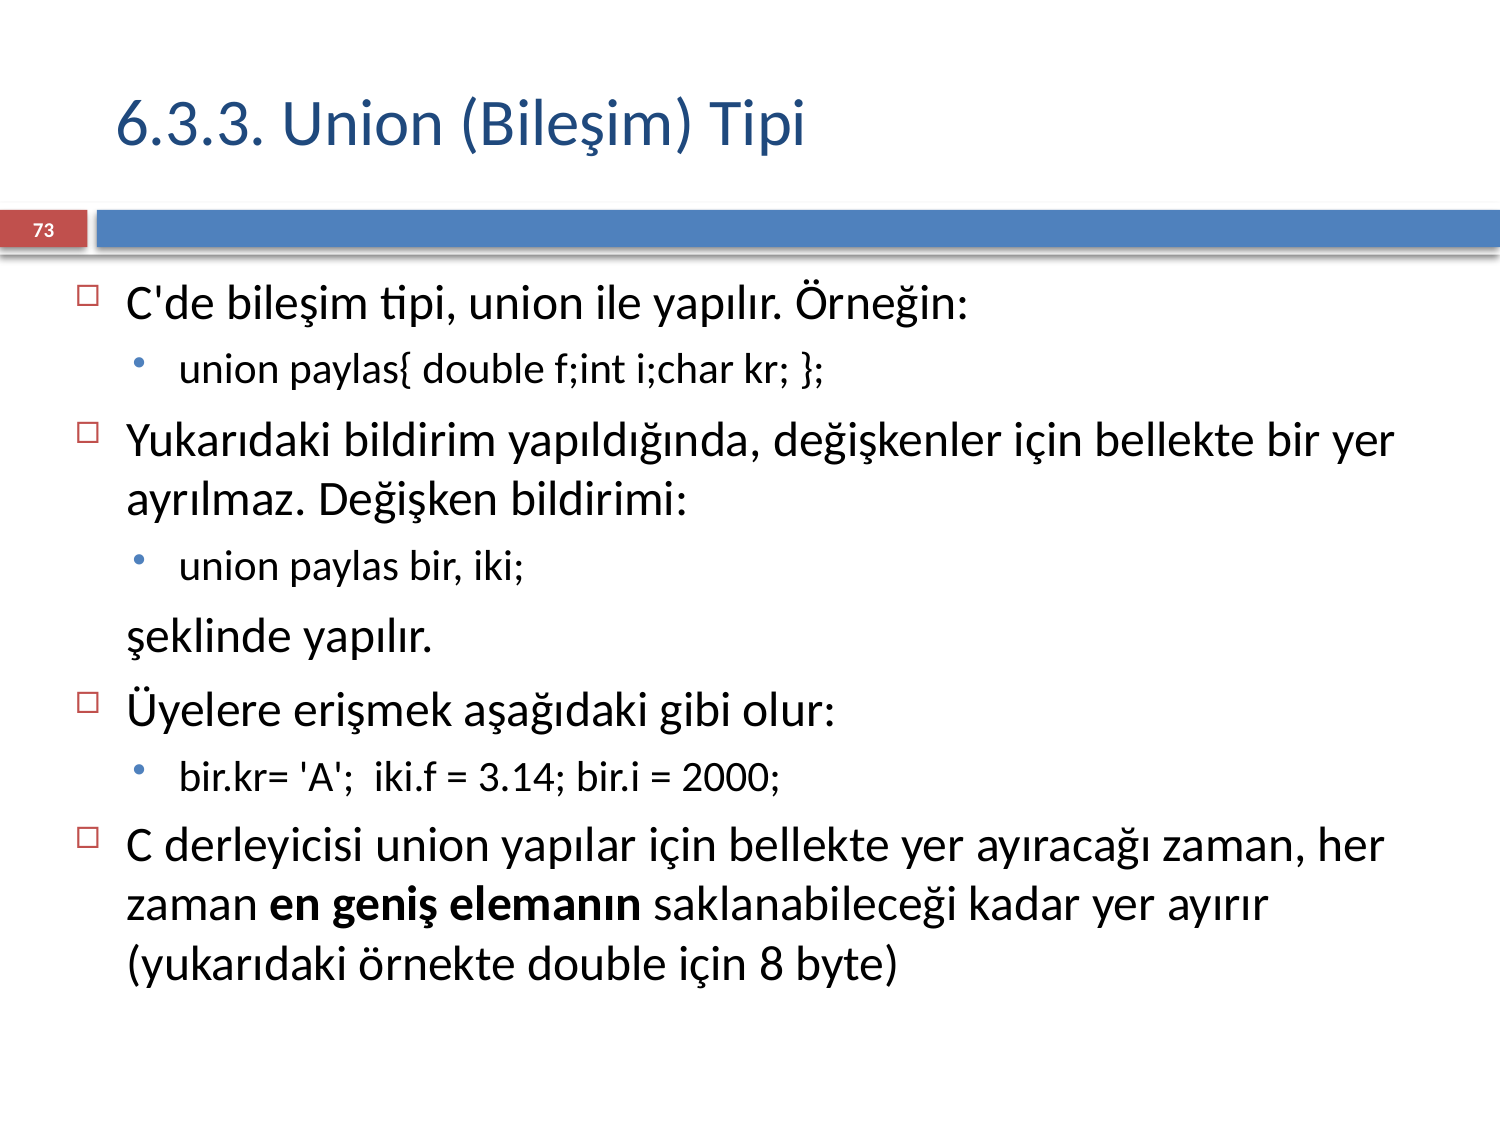

6.3.3. Union (Bileşim) Tipi
73
C'de bileşim tipi, union ile yapılır. Örneğin:
union paylas{ double f;int i;char kr; };
Yukarıdaki bildirim yapıldığında, değişkenler için bellekte bir yer ayrılmaz. Değişken bildirimi:
union paylas bir, iki;
	şeklinde yapılır.
Üyelere erişmek aşağıdaki gibi olur:
bir.kr= 'A';  iki.f = 3.14; bir.i = 2000;
C derleyicisi union yapılar için bellekte yer ayıracağı zaman, her zaman en geniş elemanın saklanabileceği kadar yer ayırır (yukarıdaki örnekte double için 8 byte)